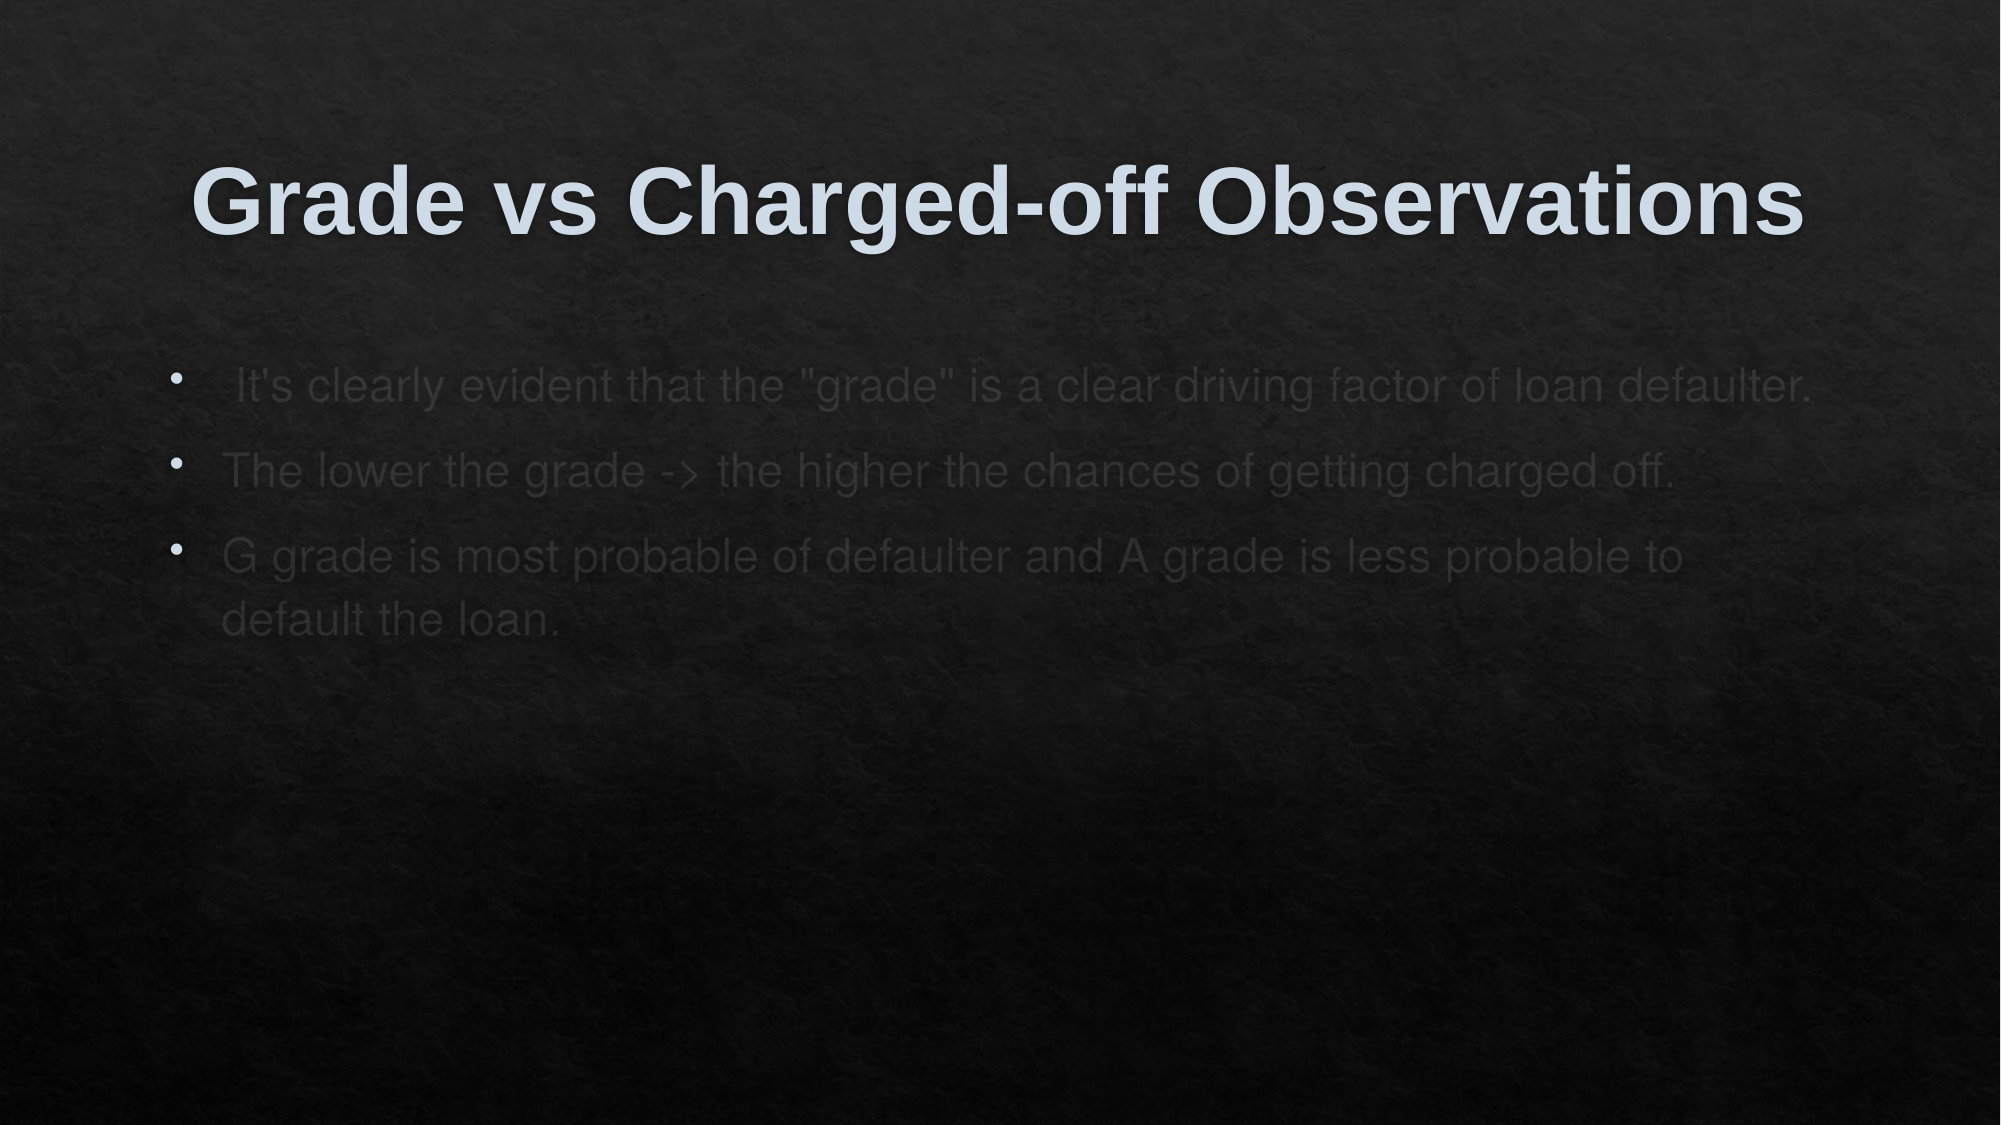

# Grade vs Charged-off Observations
 It's clearly evident that the "grade" is a clear driving factor of loan defaulter.
The lower the grade -> the higher the chances of getting charged off.
G grade is most probable of defaulter and A grade is less probable to default the loan.